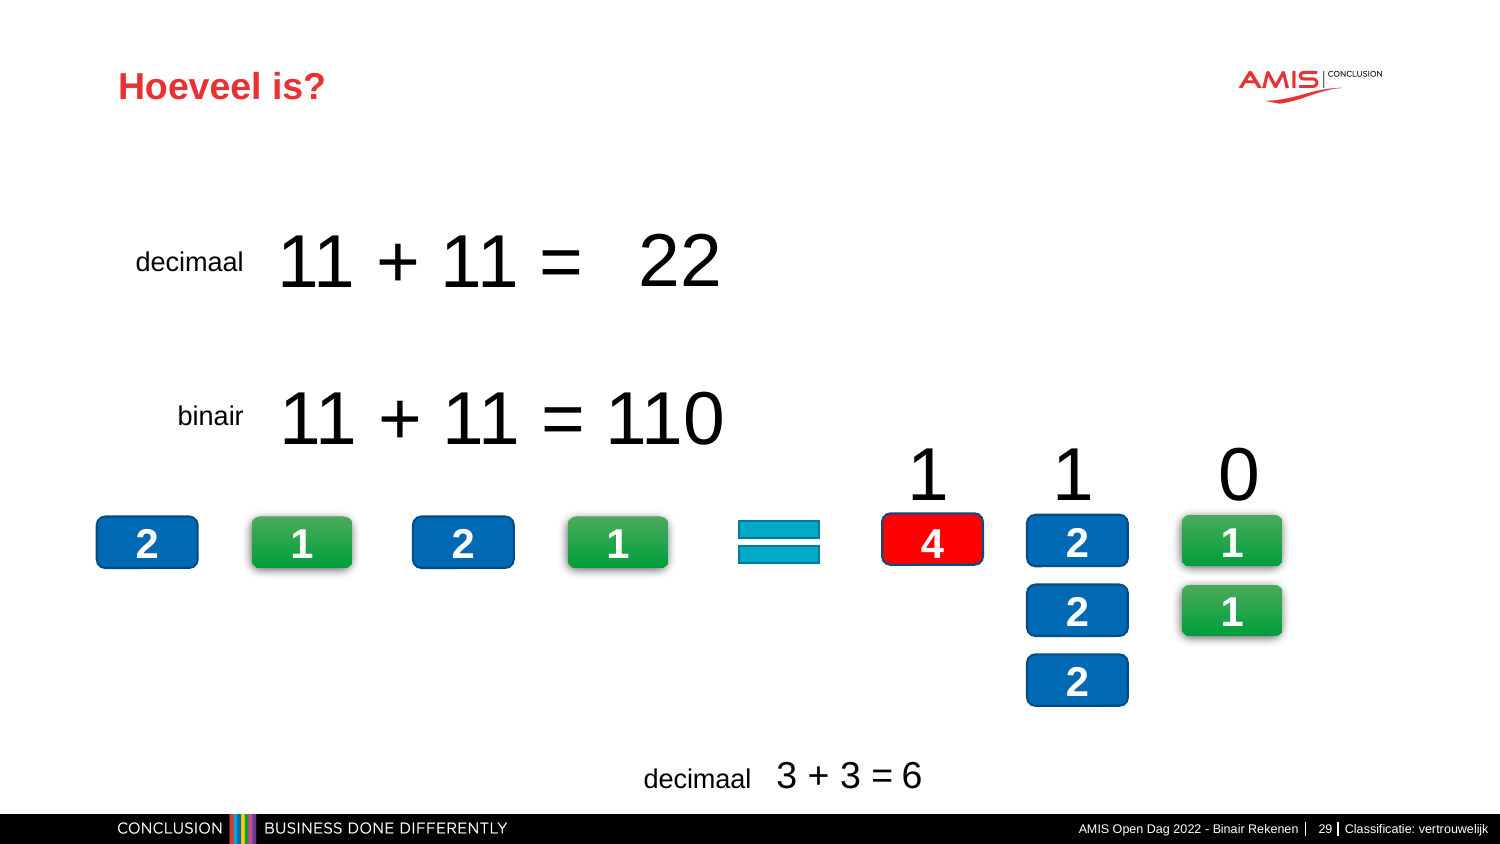

# Hoeveel is?
22
11 + 11 =
decimaal
11 + 11 = 110
binair
1     1      0

4
2
1
2
1
2
1
2
1
2
6
3 + 3 =
decimaal
AMIS Open Dag 2022 - Binair Rekenen
29